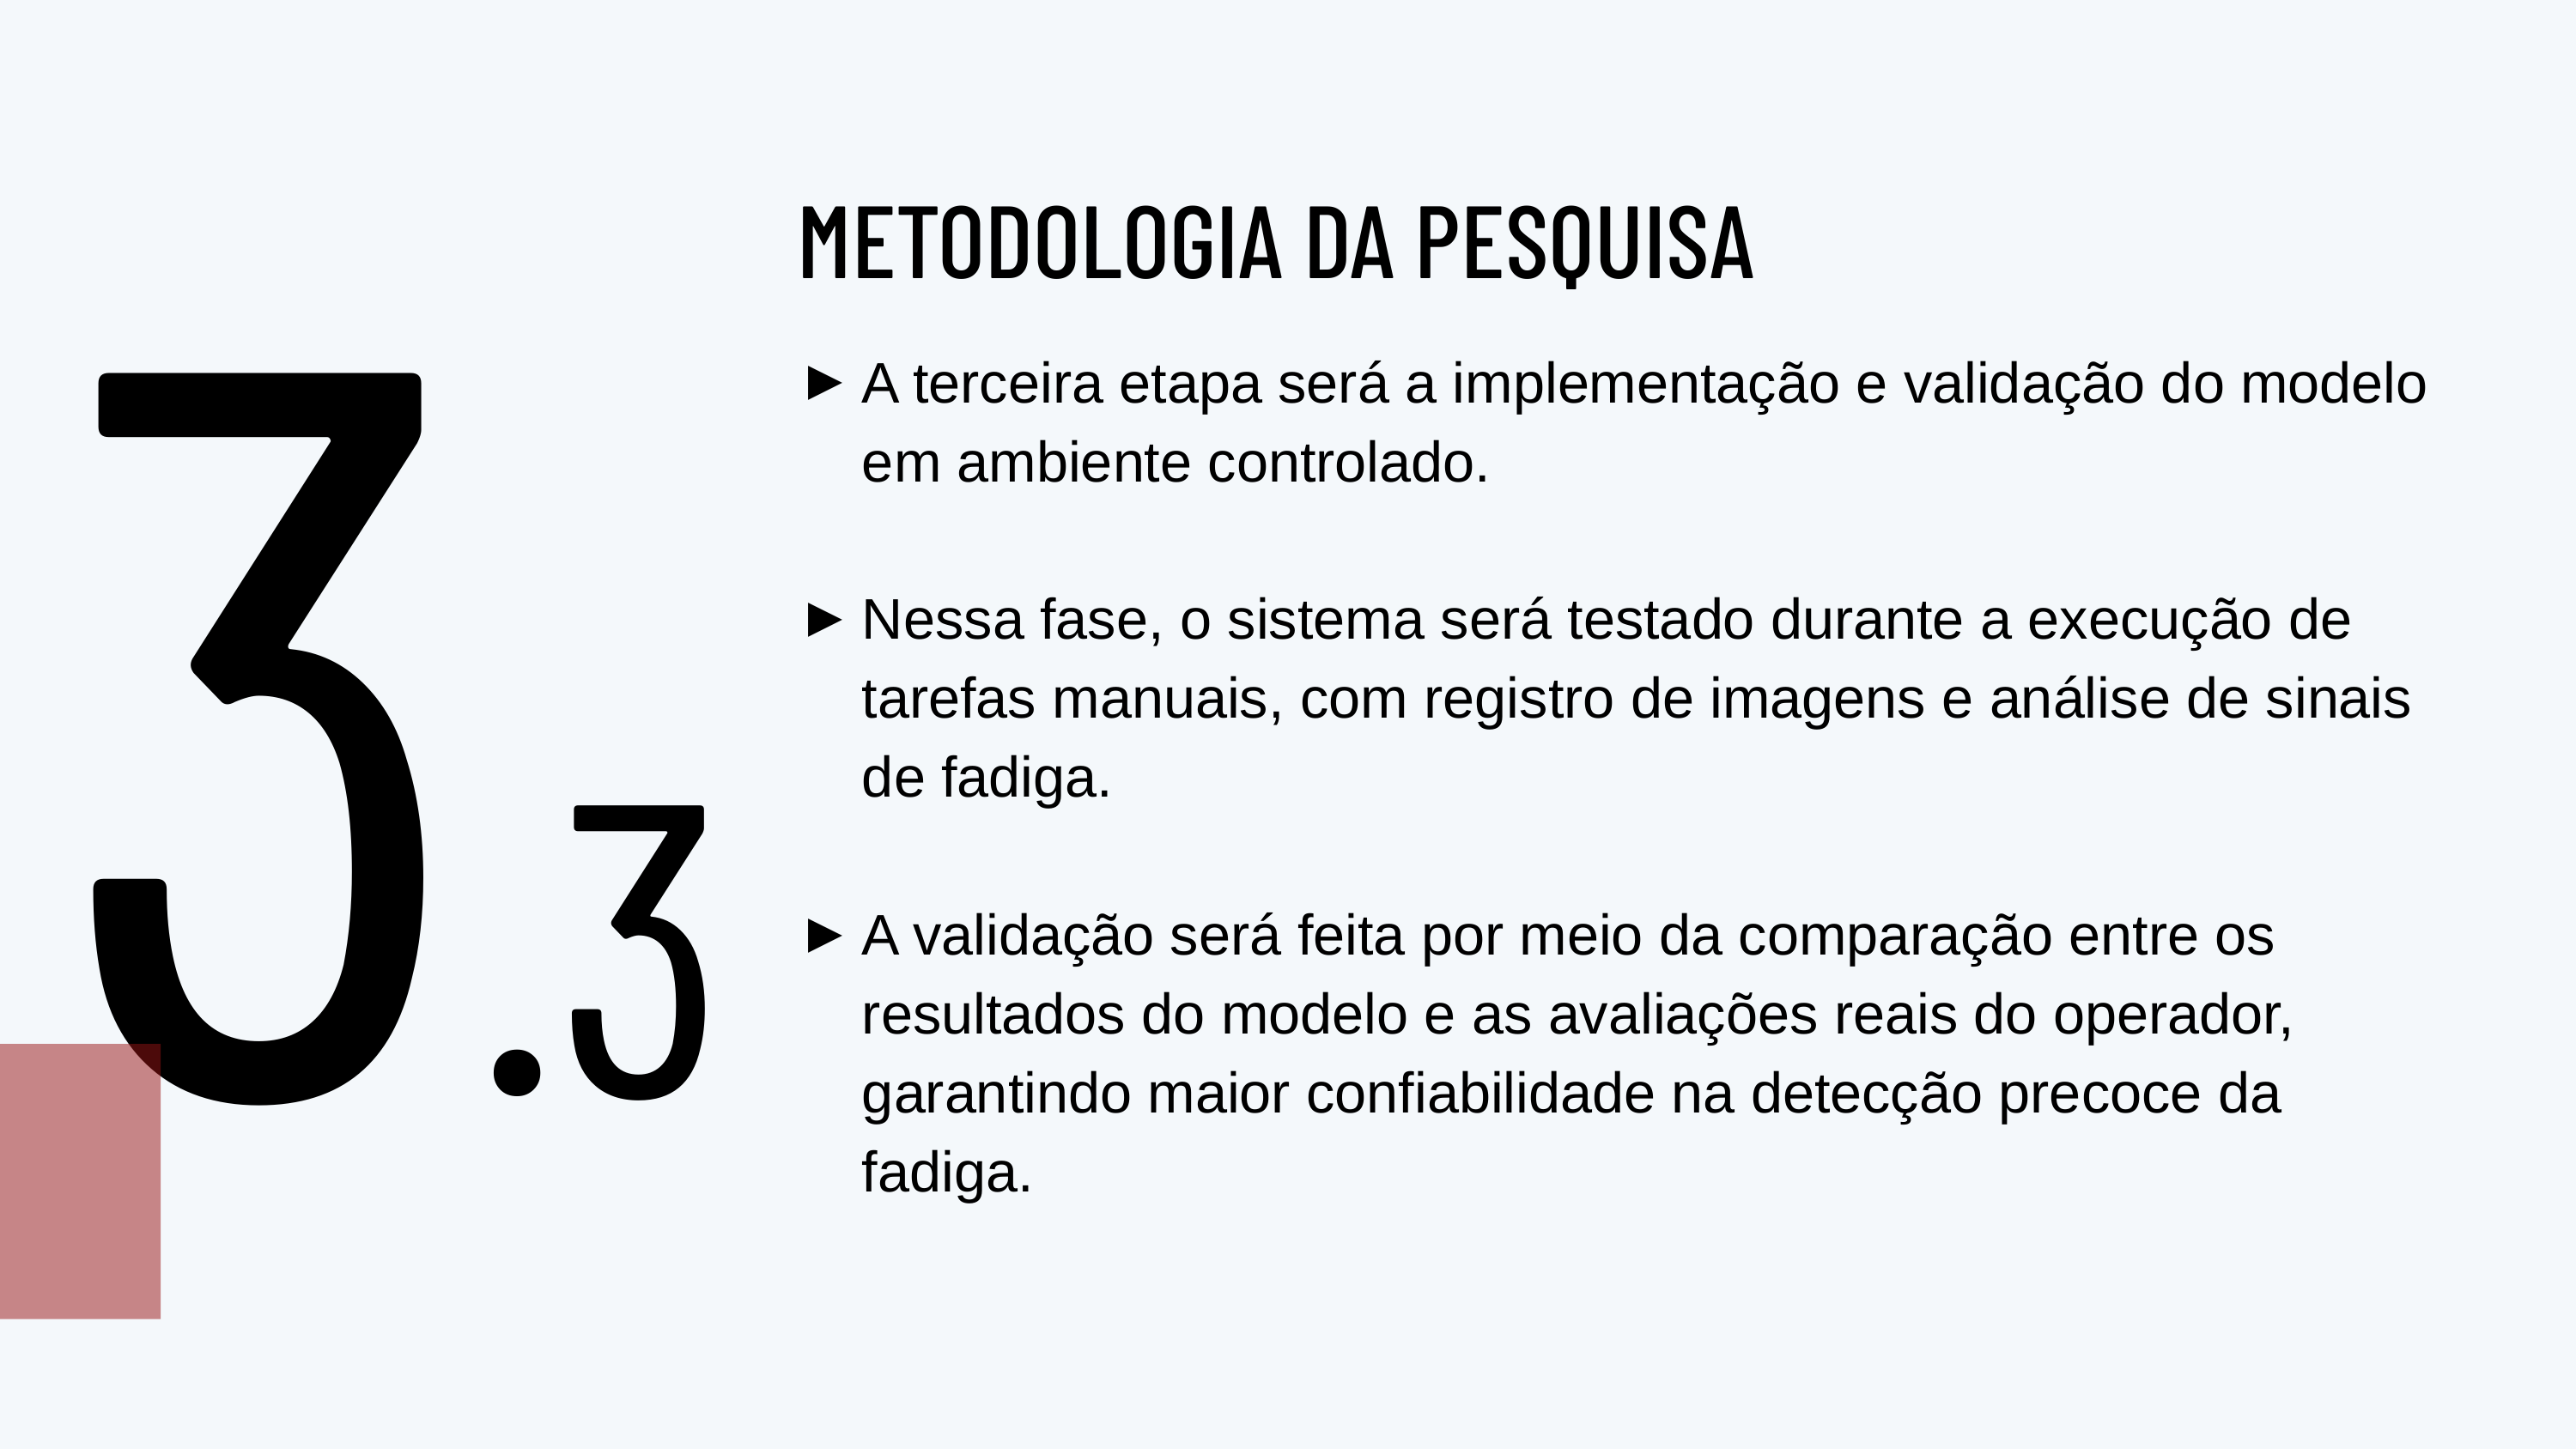

3.3
METODOLOGIA DA PESQUISA
A terceira etapa será a implementação e validação do modelo em ambiente controlado.

Nessa fase, o sistema será testado durante a execução de tarefas manuais, com registro de imagens e análise de sinais de fadiga.

A validação será feita por meio da comparação entre os resultados do modelo e as avaliações reais do operador, garantindo maior confiabilidade na detecção precoce da fadiga.